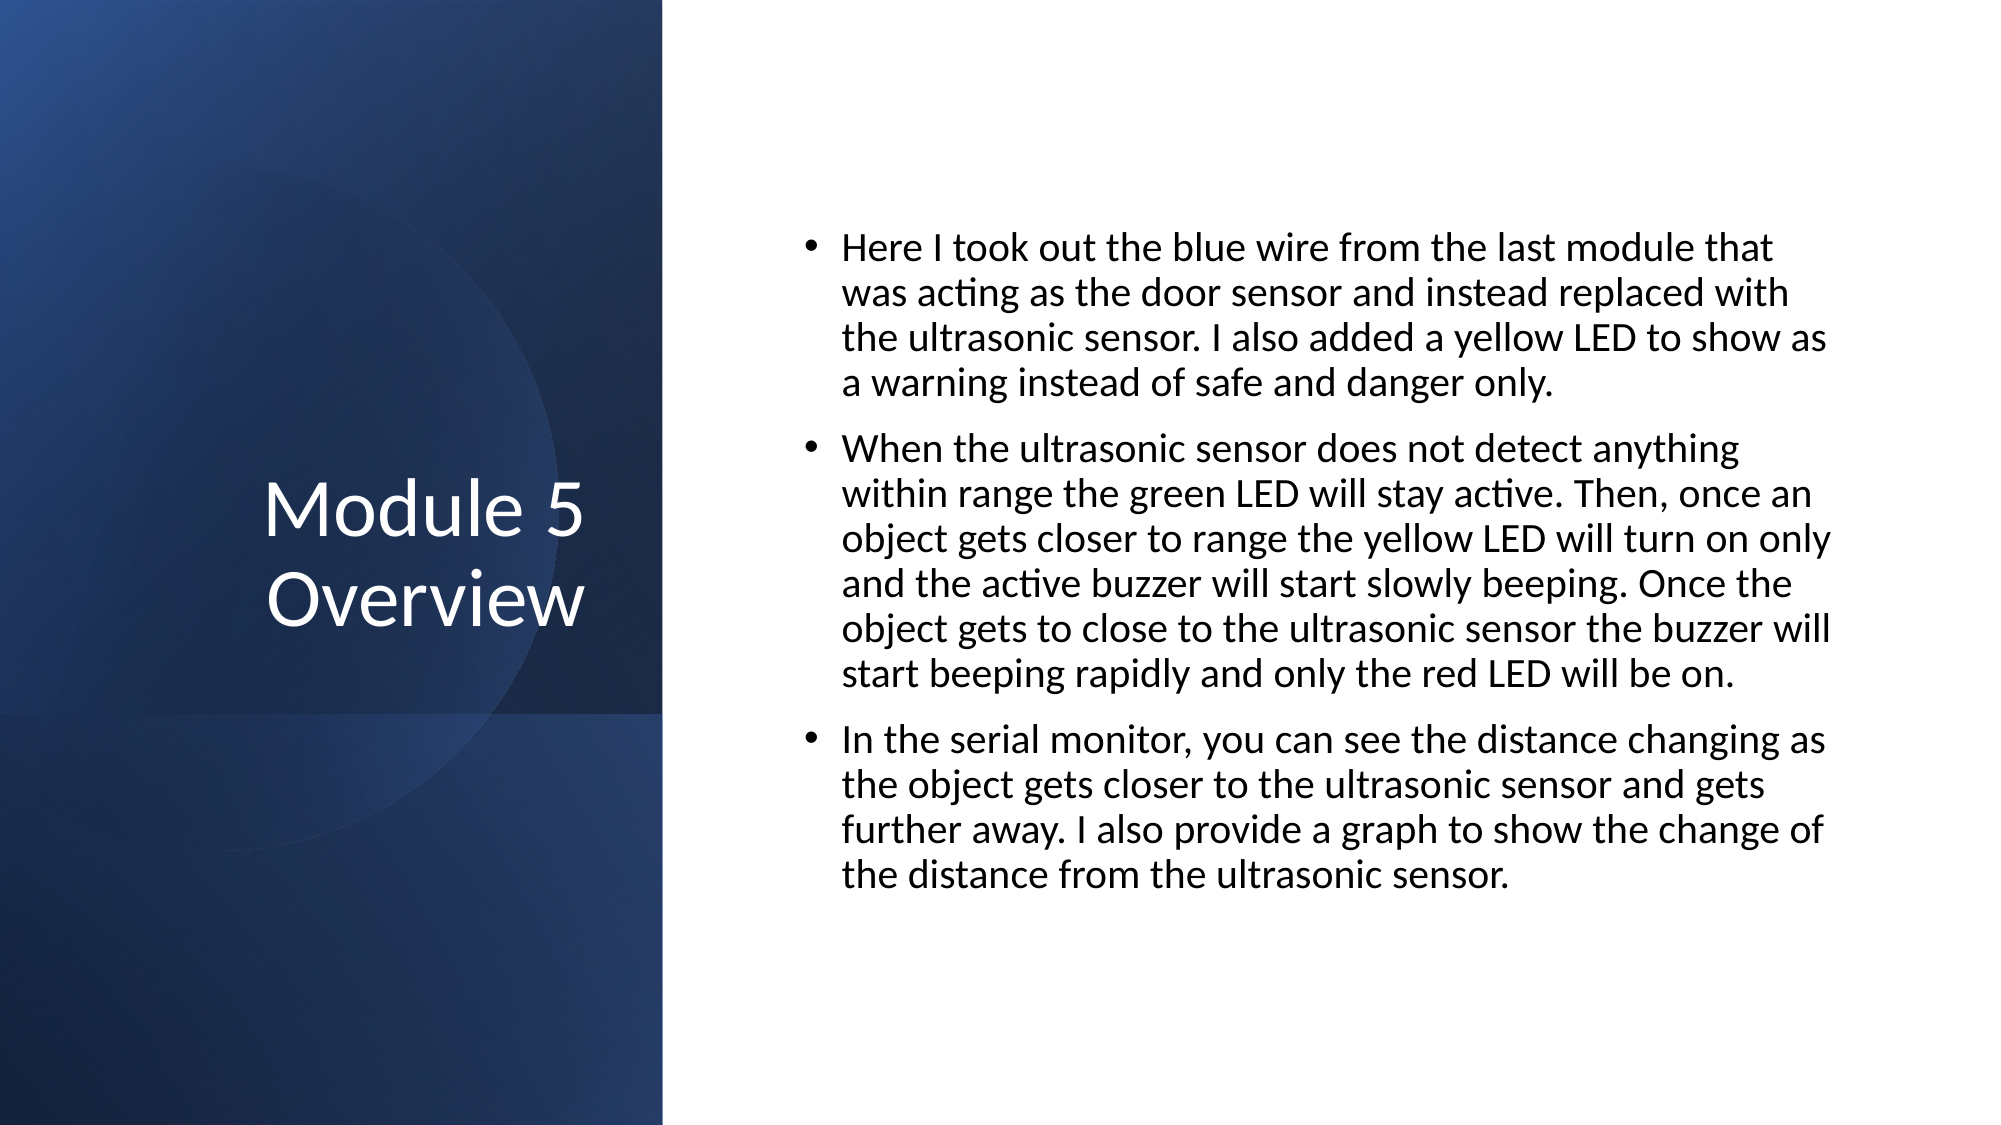

# Module 5 Overview
Here I took out the blue wire from the last module that was acting as the door sensor and instead replaced with the ultrasonic sensor. I also added a yellow LED to show as a warning instead of safe and danger only.
When the ultrasonic sensor does not detect anything within range the green LED will stay active. Then, once an object gets closer to range the yellow LED will turn on only and the active buzzer will start slowly beeping. Once the object gets to close to the ultrasonic sensor the buzzer will start beeping rapidly and only the red LED will be on.
In the serial monitor, you can see the distance changing as the object gets closer to the ultrasonic sensor and gets further away. I also provide a graph to show the change of the distance from the ultrasonic sensor.